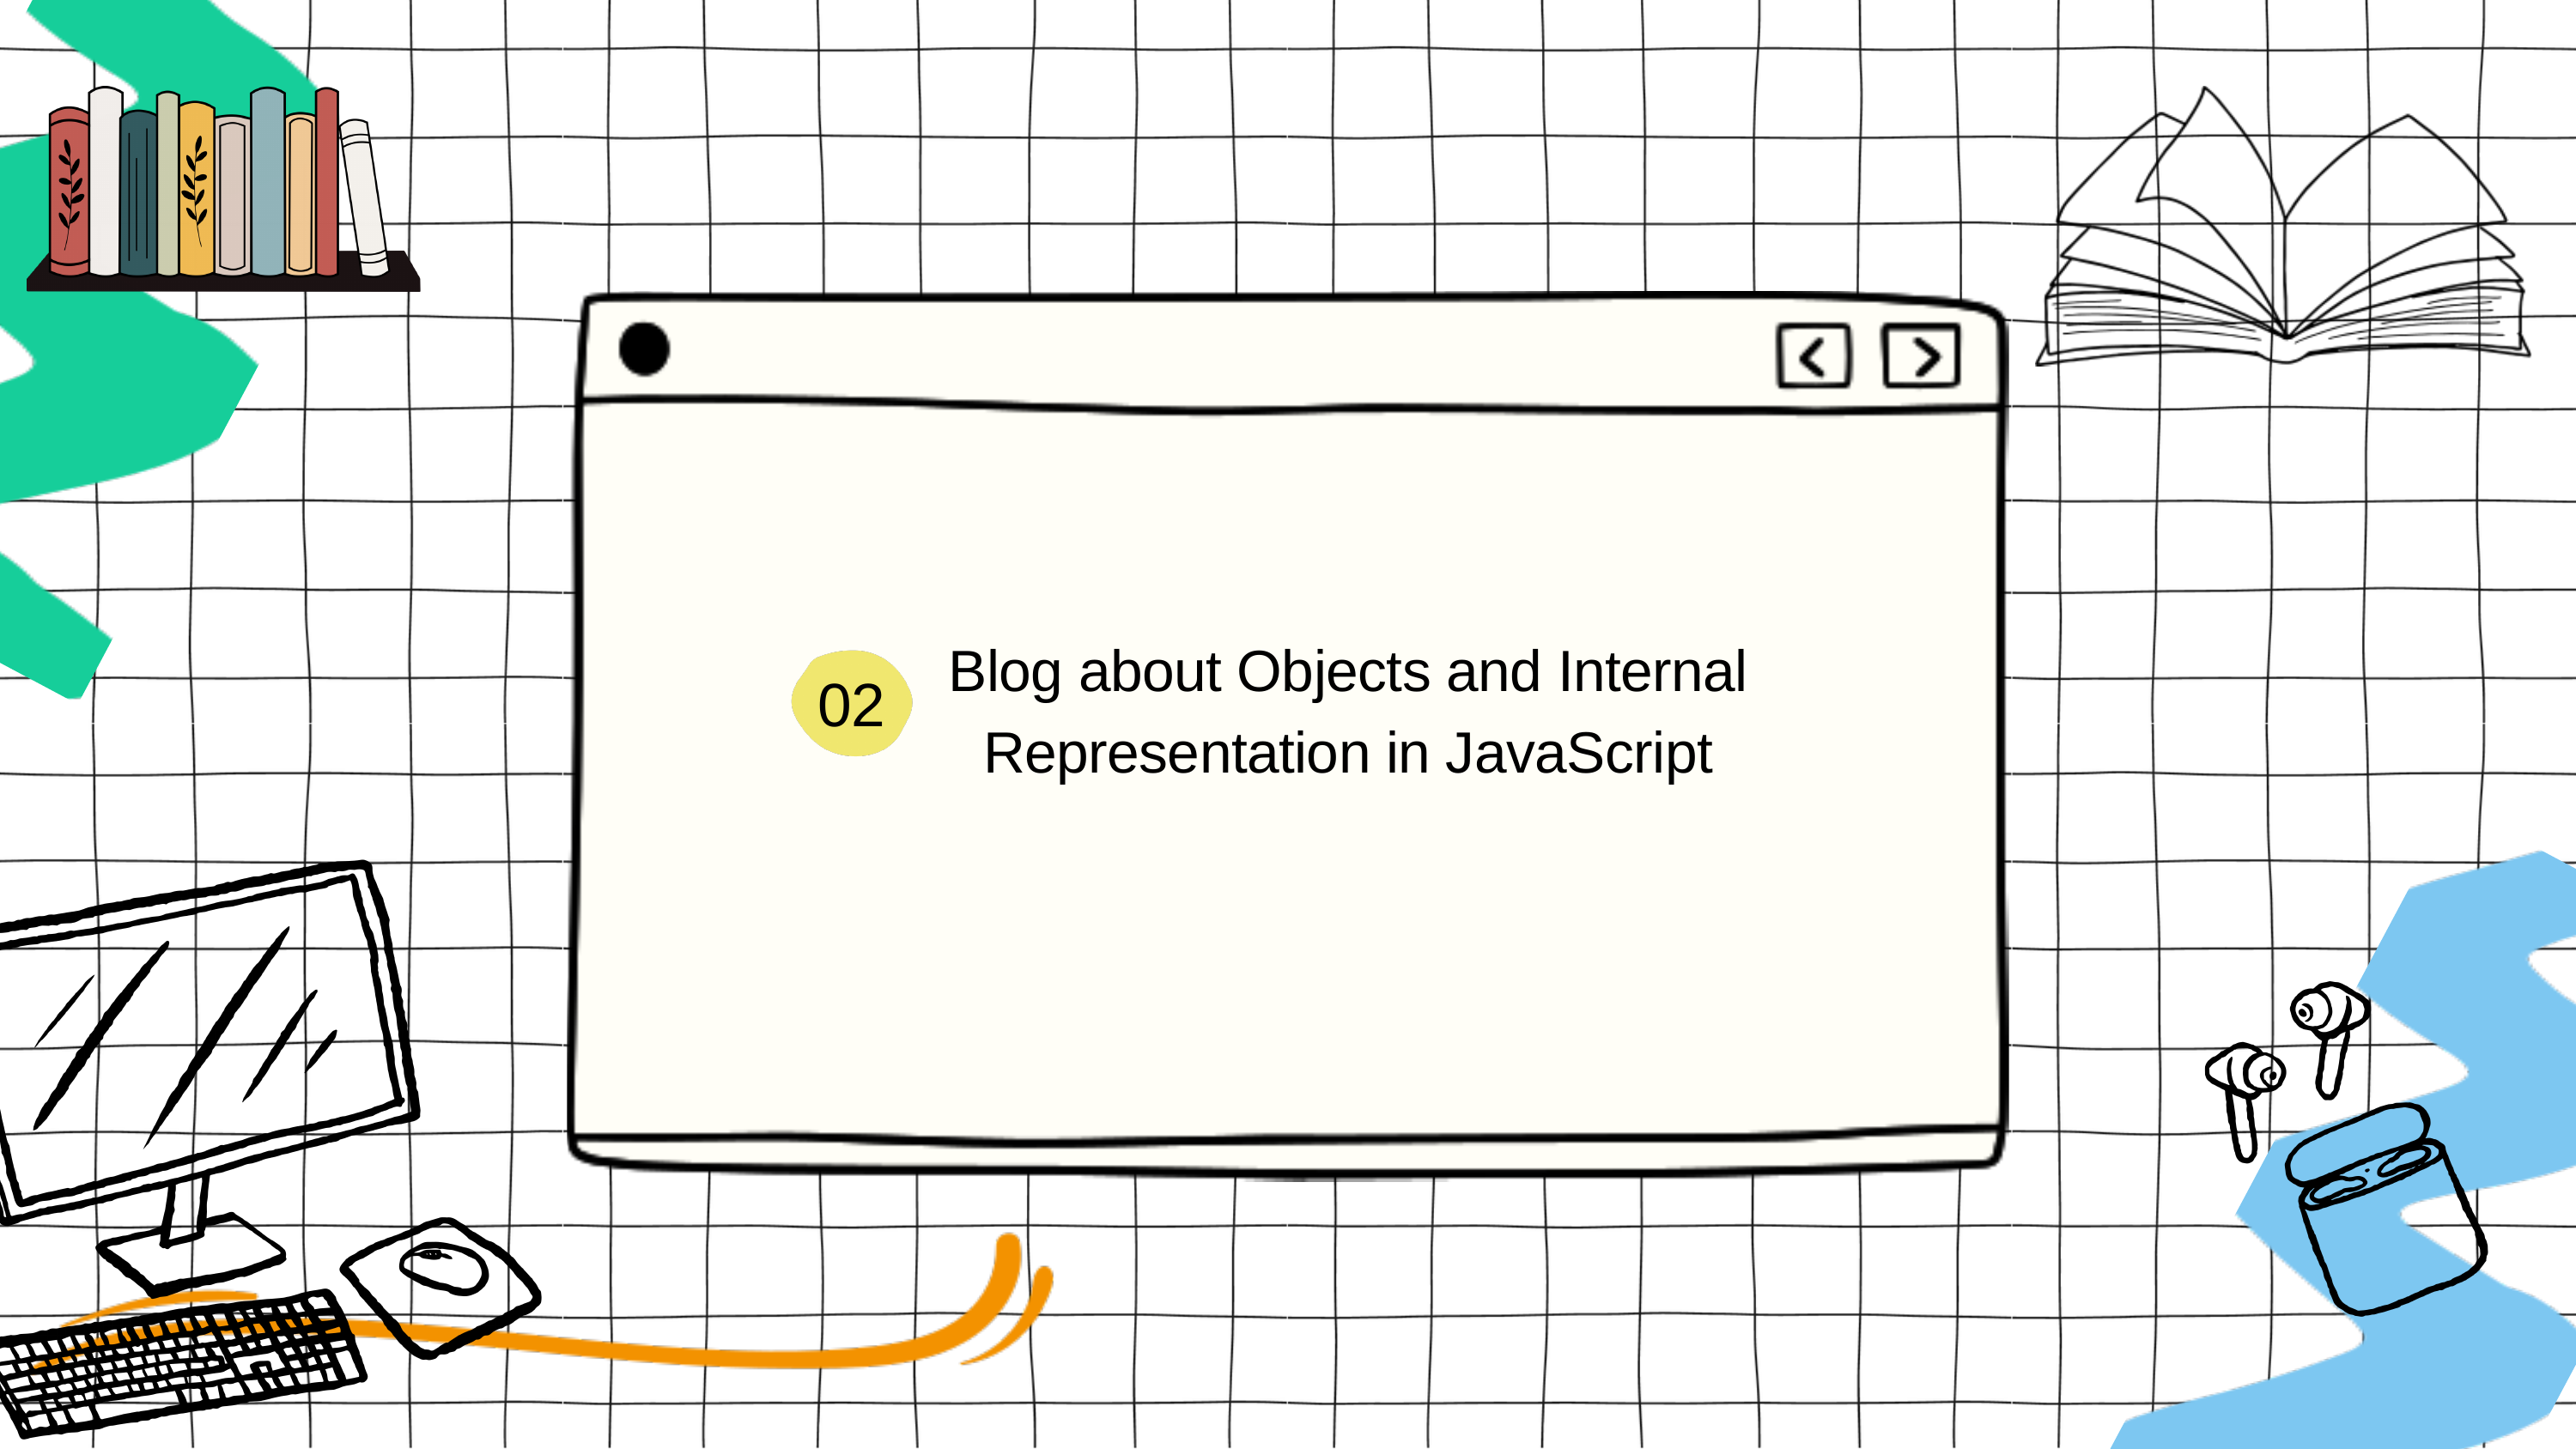

Blog about Objects and Internal Representation in JavaScript

02